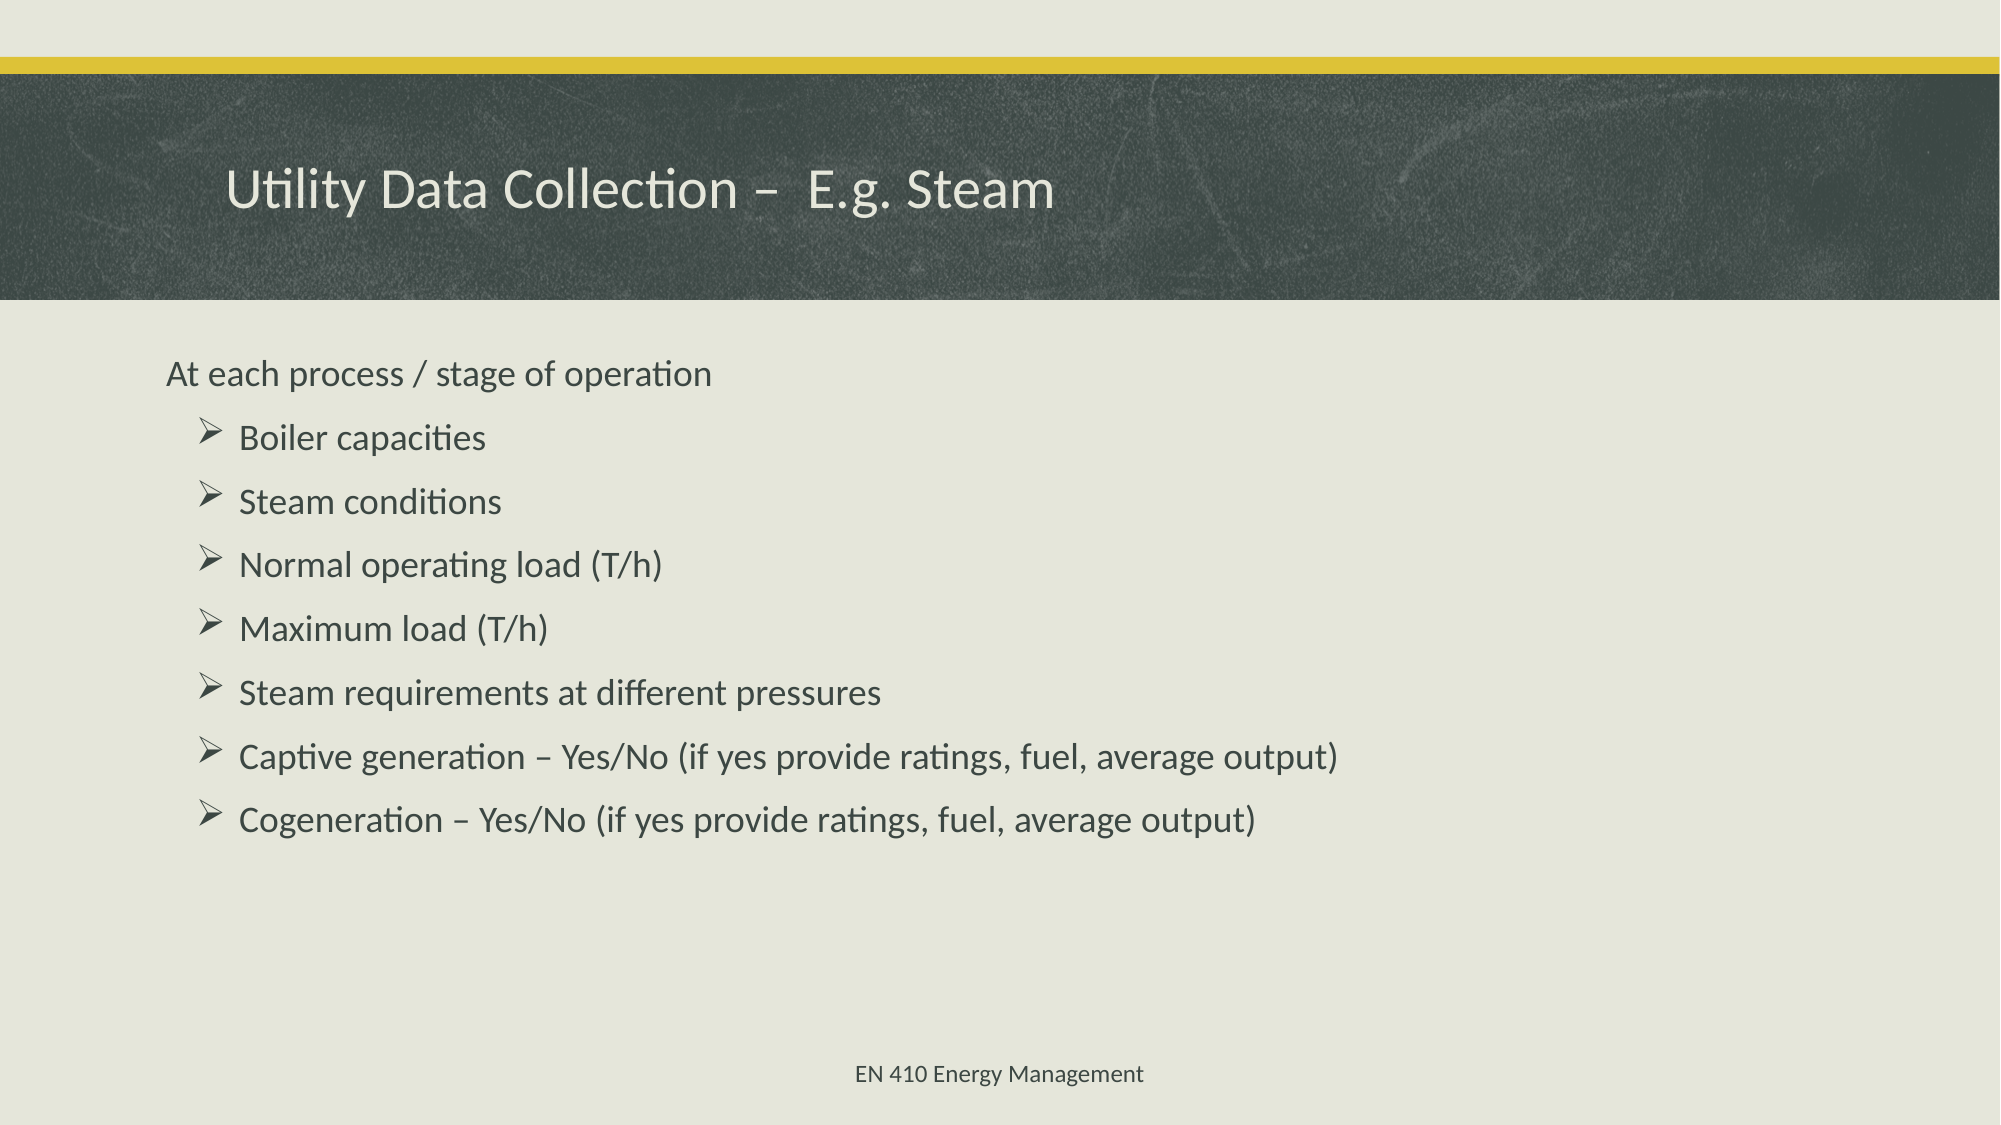

# Utility Data Collection –  E.g. Steam
At each process / stage of operation
Boiler capacities
Steam conditions
Normal operating load (T/h)
Maximum load (T/h)
Steam requirements at different pressures
Captive generation – Yes/No (if yes provide ratings, fuel, average output)
Cogeneration – Yes/No (if yes provide ratings, fuel, average output)
EN 410 Energy Management